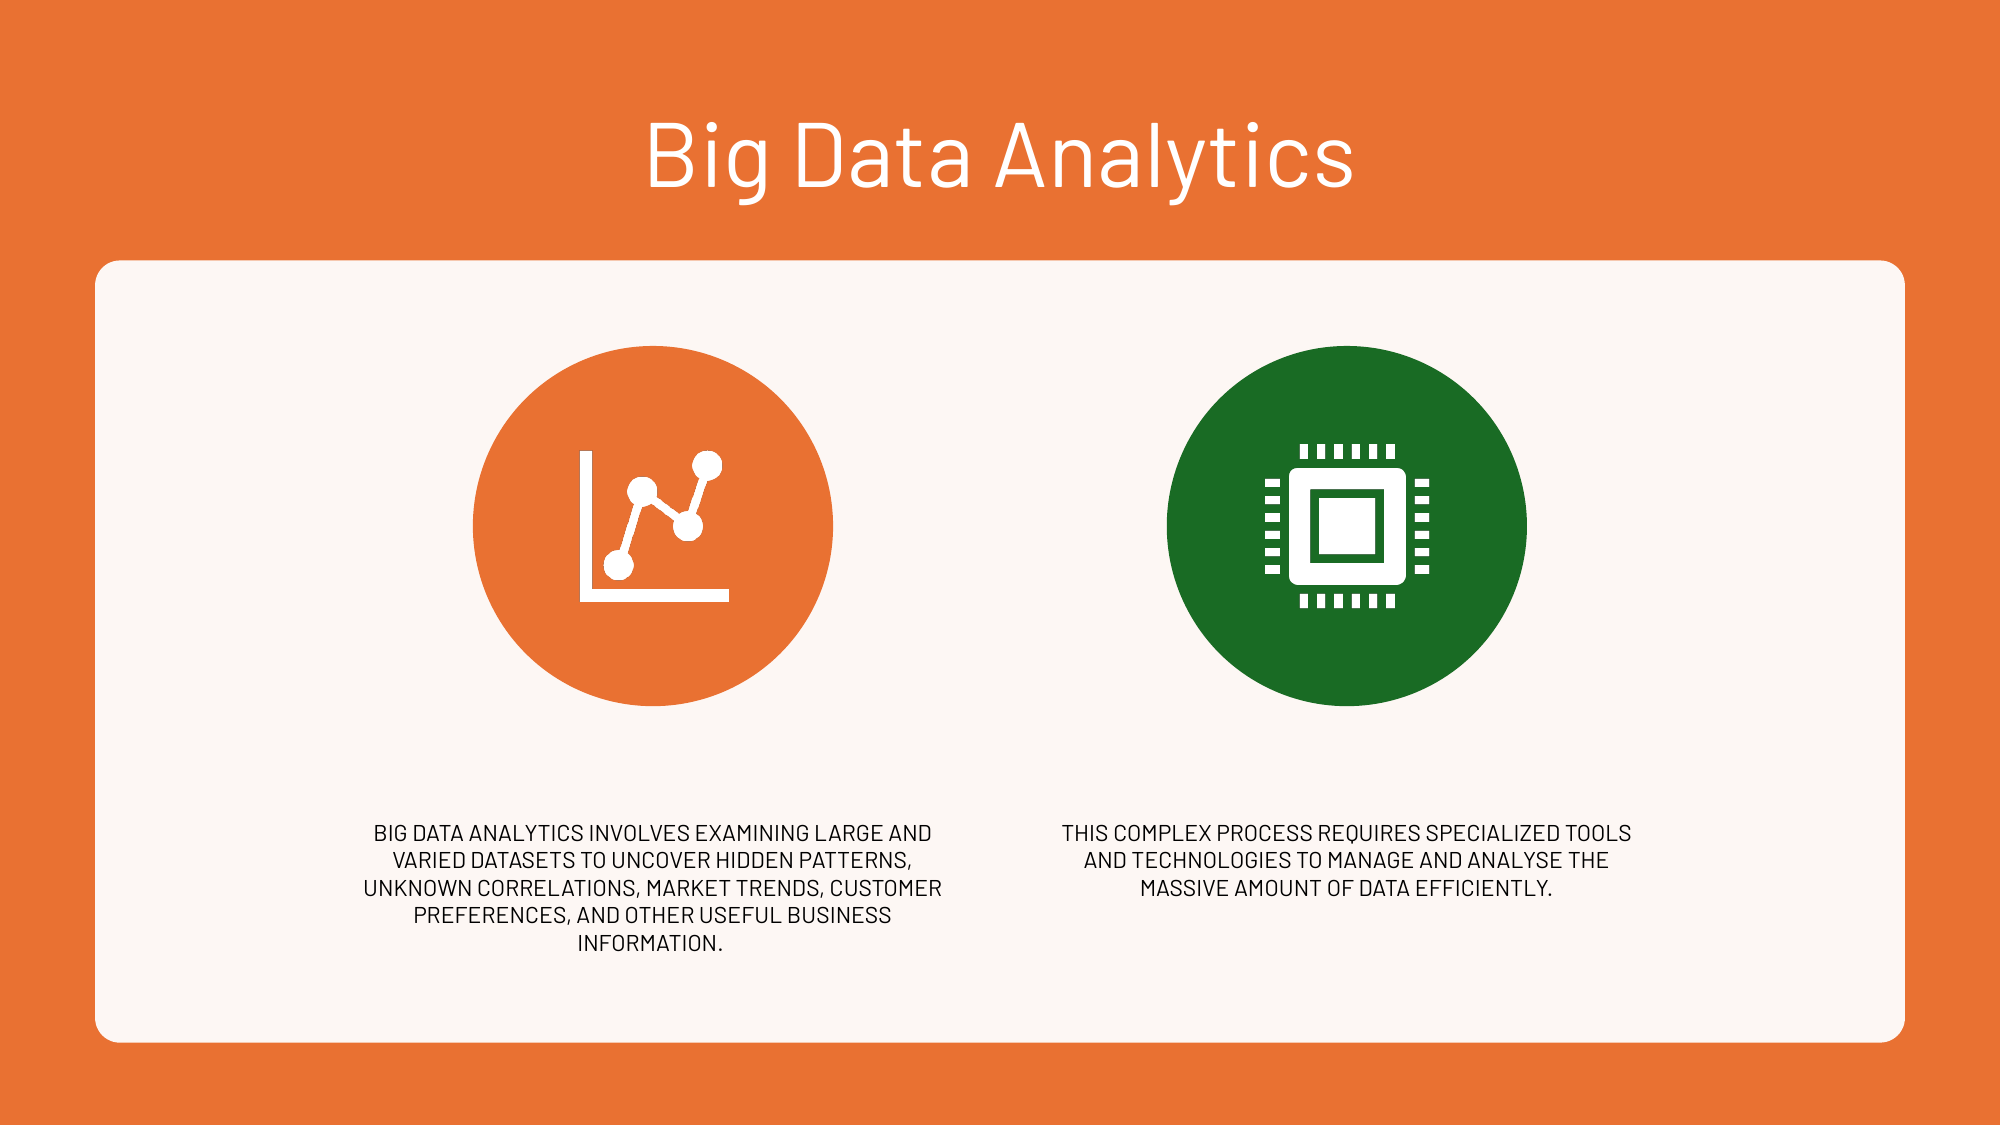

# Big Data Analytics

Big Data Analytics involves examining large and varied datasets to uncover hidden patterns, unknown correlations, market trends, customer preferences, and other useful business information.
This complex process requires specialized tools and technologies to manage and analyse the massive amount of data efficiently.